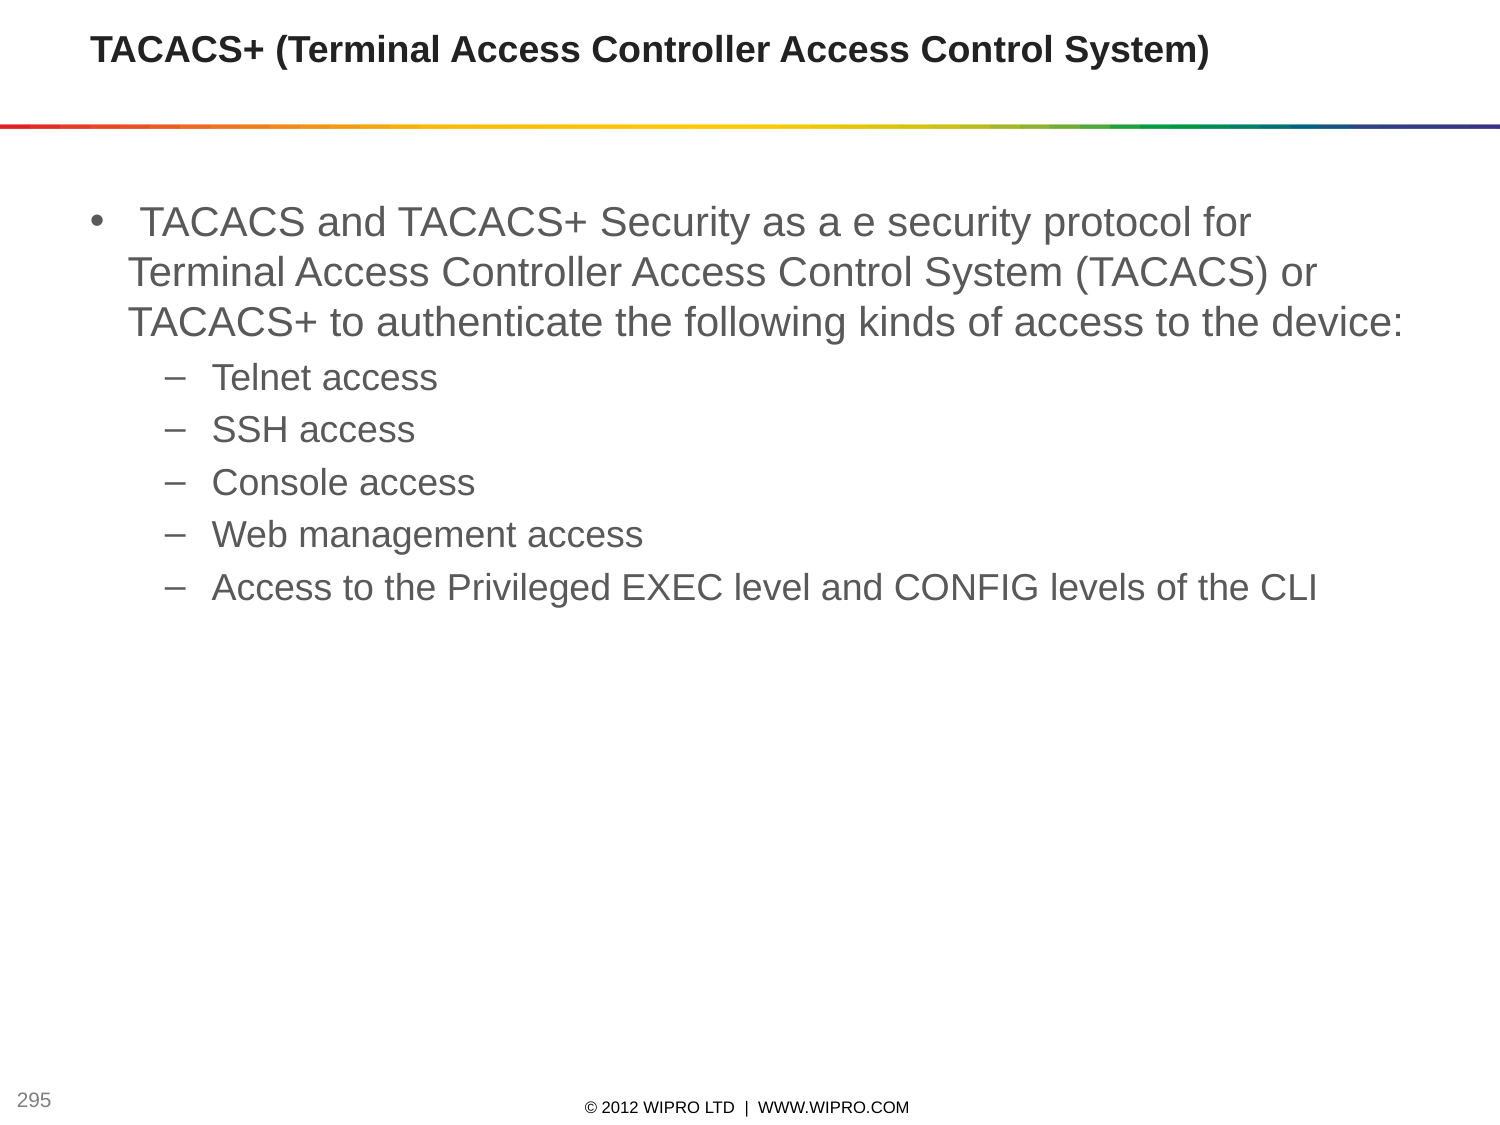

# TACACS+ (Terminal Access Controller Access Control System)
 TACACS and TACACS+ Security as a e security protocol for Terminal Access Controller Access Control System (TACACS) or TACACS+ to authenticate the following kinds of access to the device:
Telnet access
SSH access
Console access
Web management access
Access to the Privileged EXEC level and CONFIG levels of the CLI